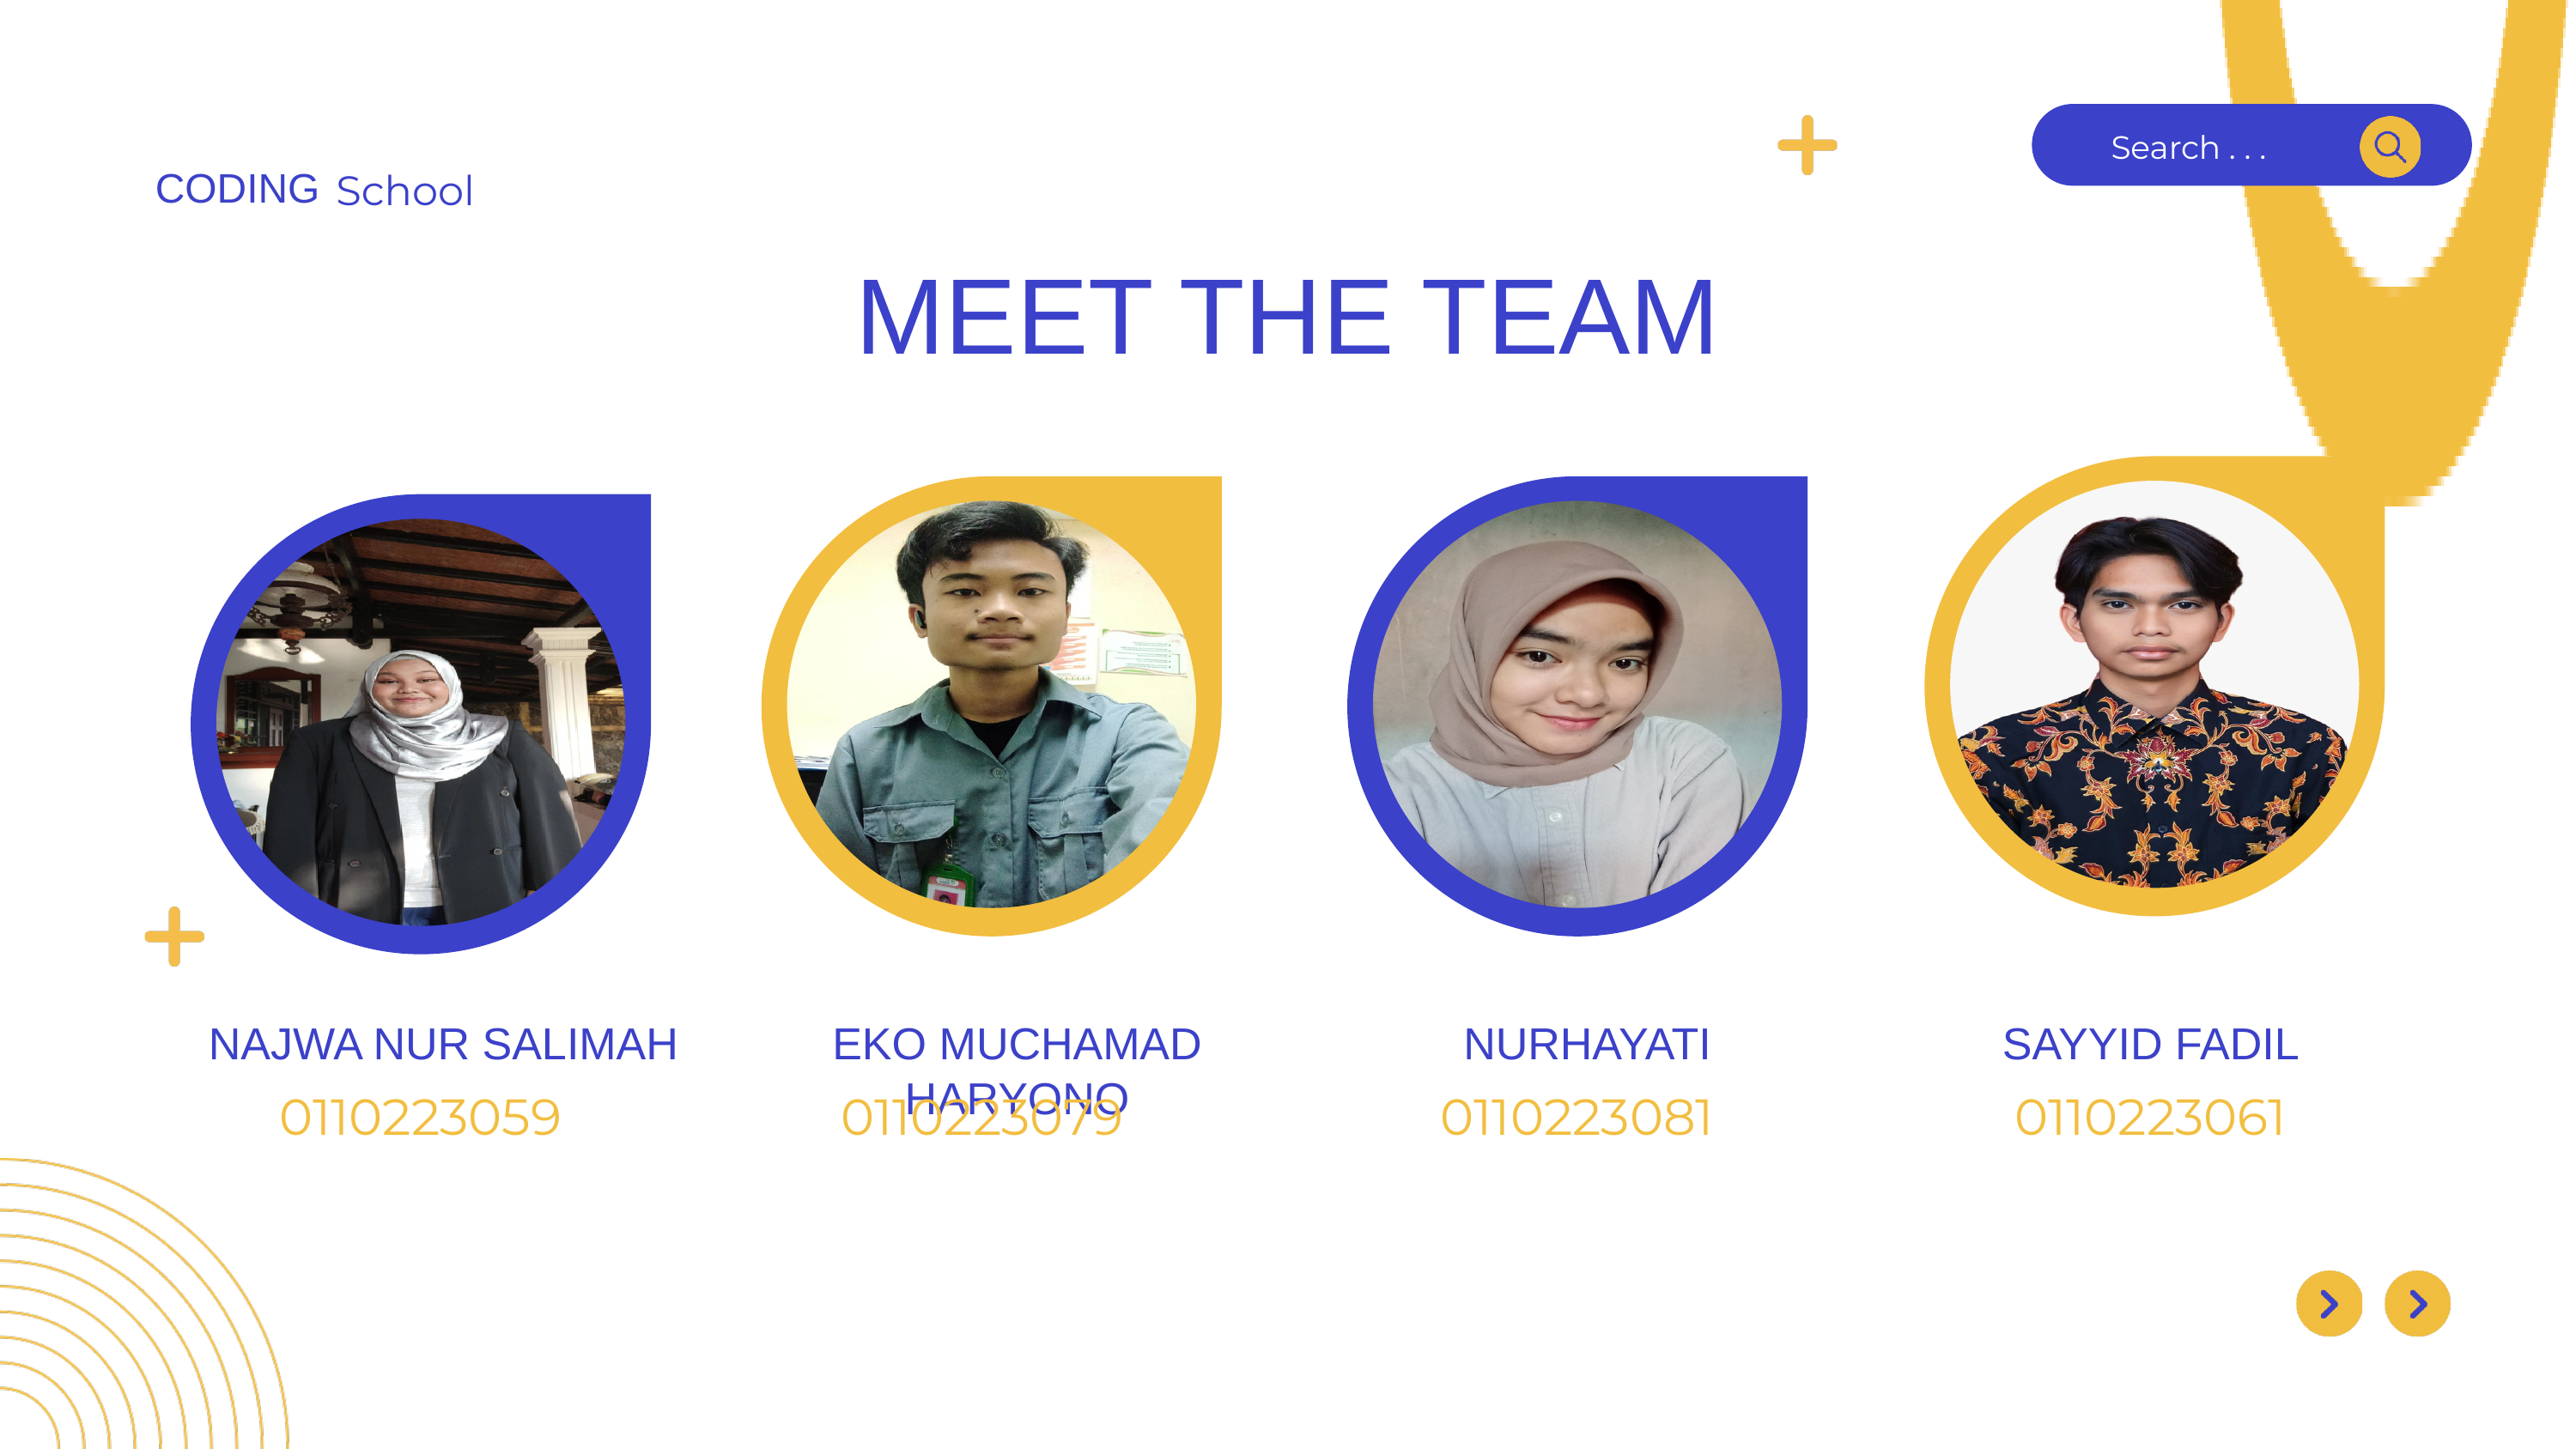

Search . . .

CODING
School
MEET THE TEAM

NAJWA NUR SALIMAH
EKO MUCHAMAD HARYONO
NURHAYATI
SAYYID FADIL
0110223059
0110223079
0110223081
0110223061